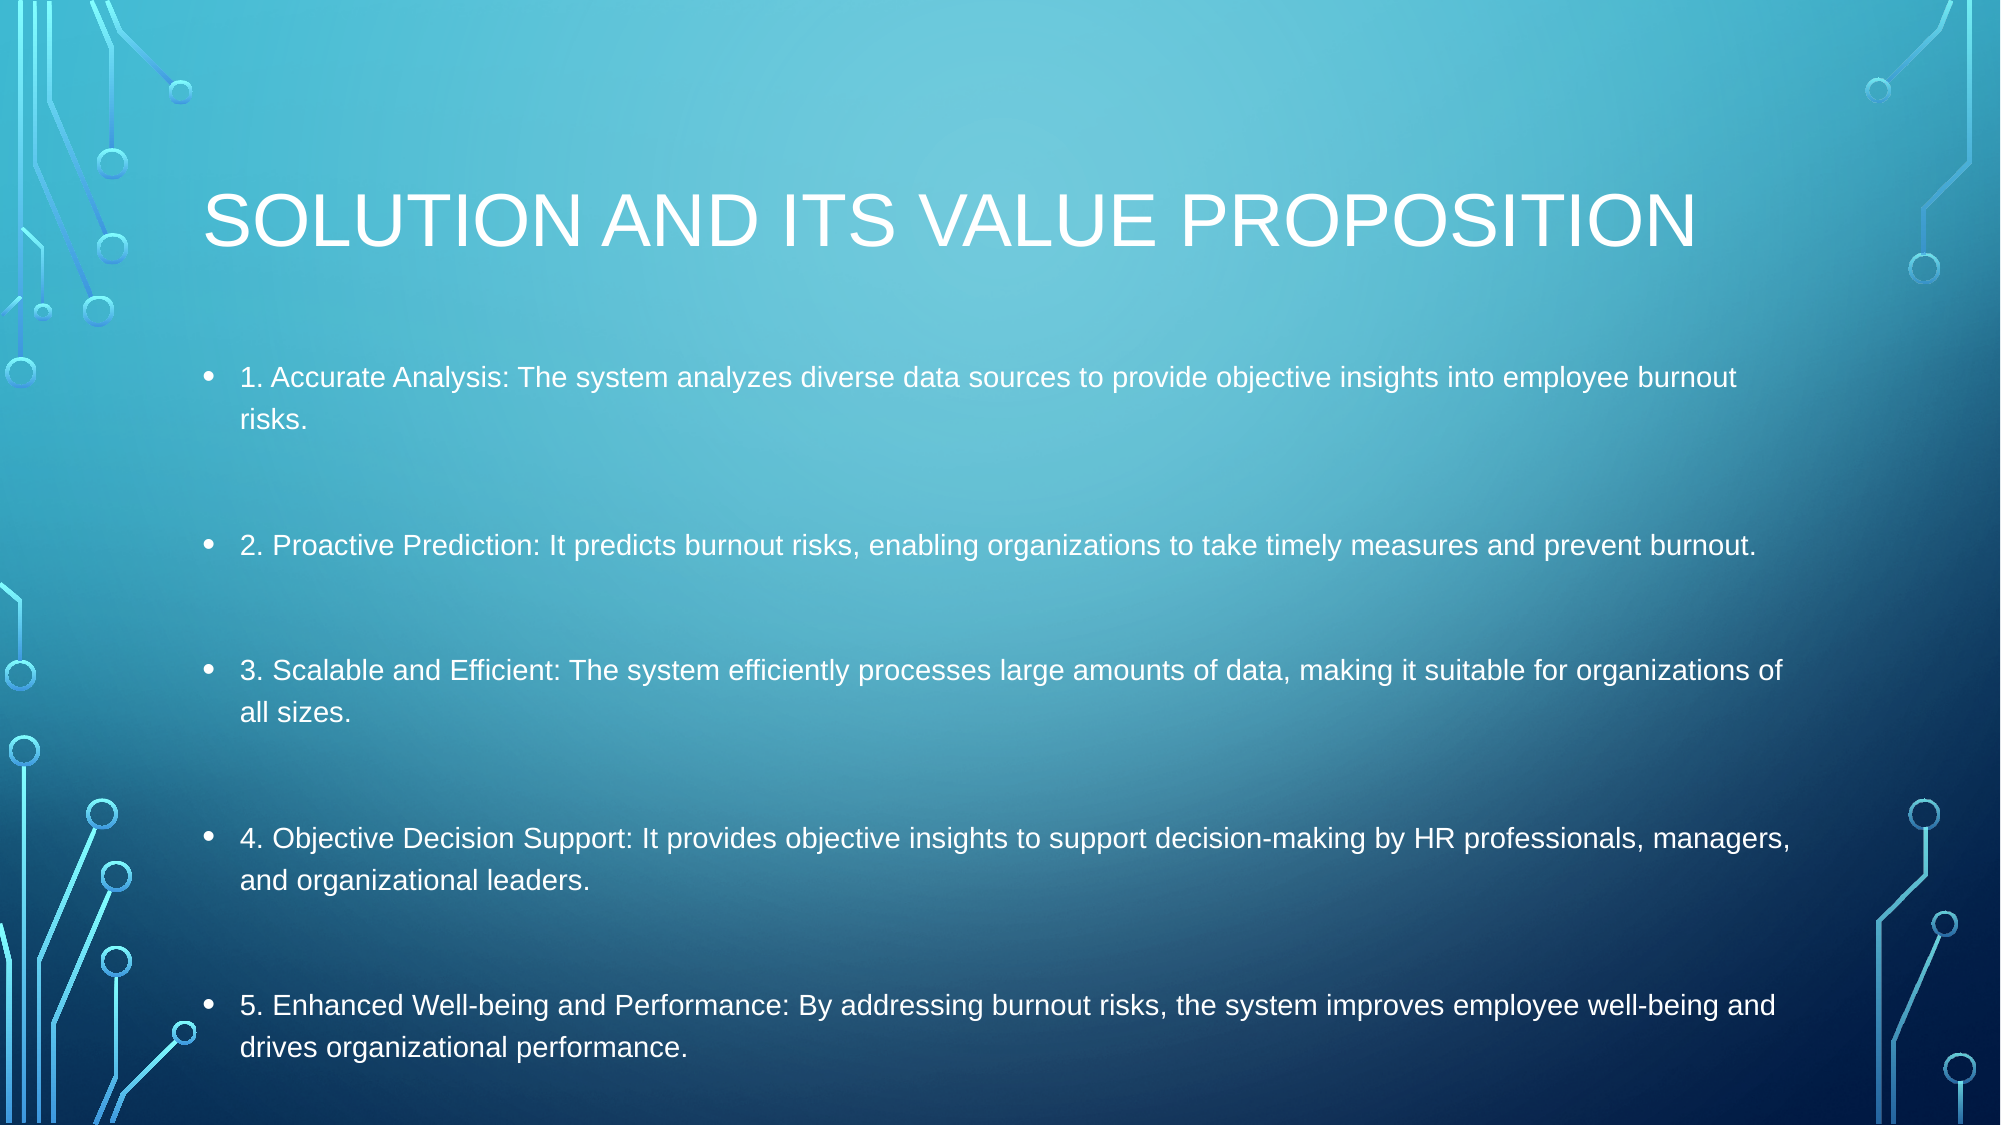

# Solution and its Value Proposition
1. Accurate Analysis: The system analyzes diverse data sources to provide objective insights into employee burnout risks.

2. Proactive Prediction: It predicts burnout risks, enabling organizations to take timely measures and prevent burnout.

3. Scalable and Efficient: The system efficiently processes large amounts of data, making it suitable for organizations of all sizes.

4. Objective Decision Support: It provides objective insights to support decision-making by HR professionals, managers, and organizational leaders.

5. Enhanced Well-being and Performance: By addressing burnout risks, the system improves employee well-being and drives organizational performance.